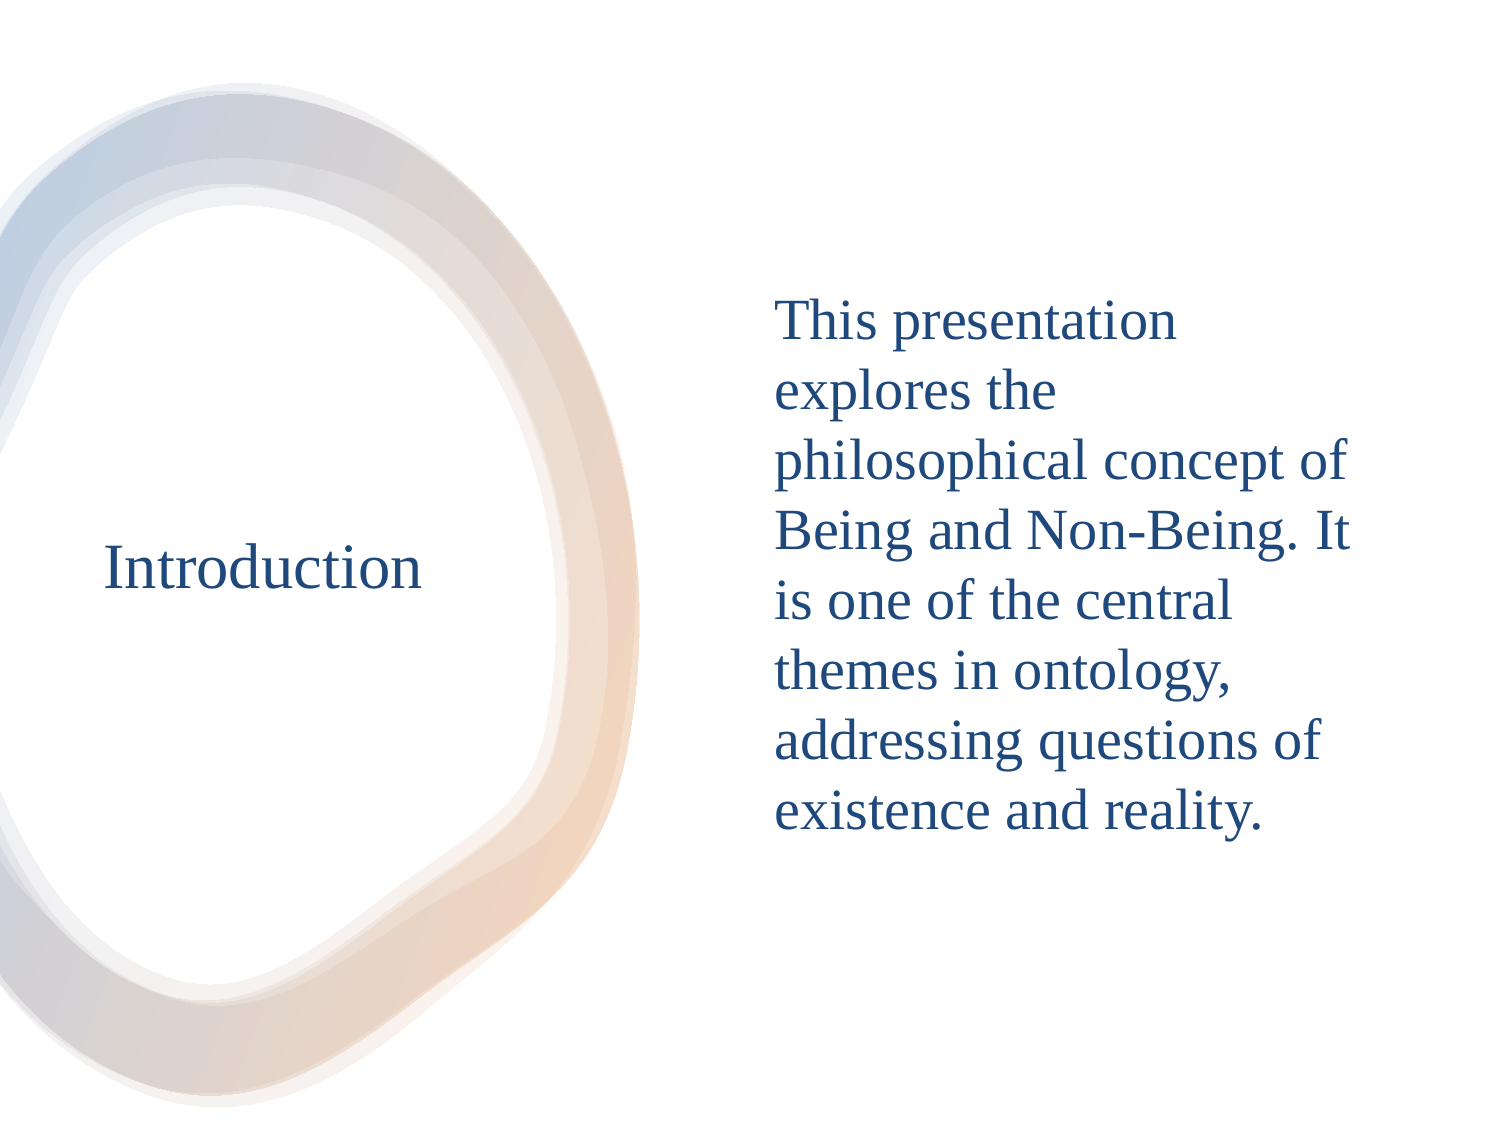

This presentation explores the philosophical concept of Being and Non-Being. It is one of the central themes in ontology, addressing questions of existence and reality.
# Introduction